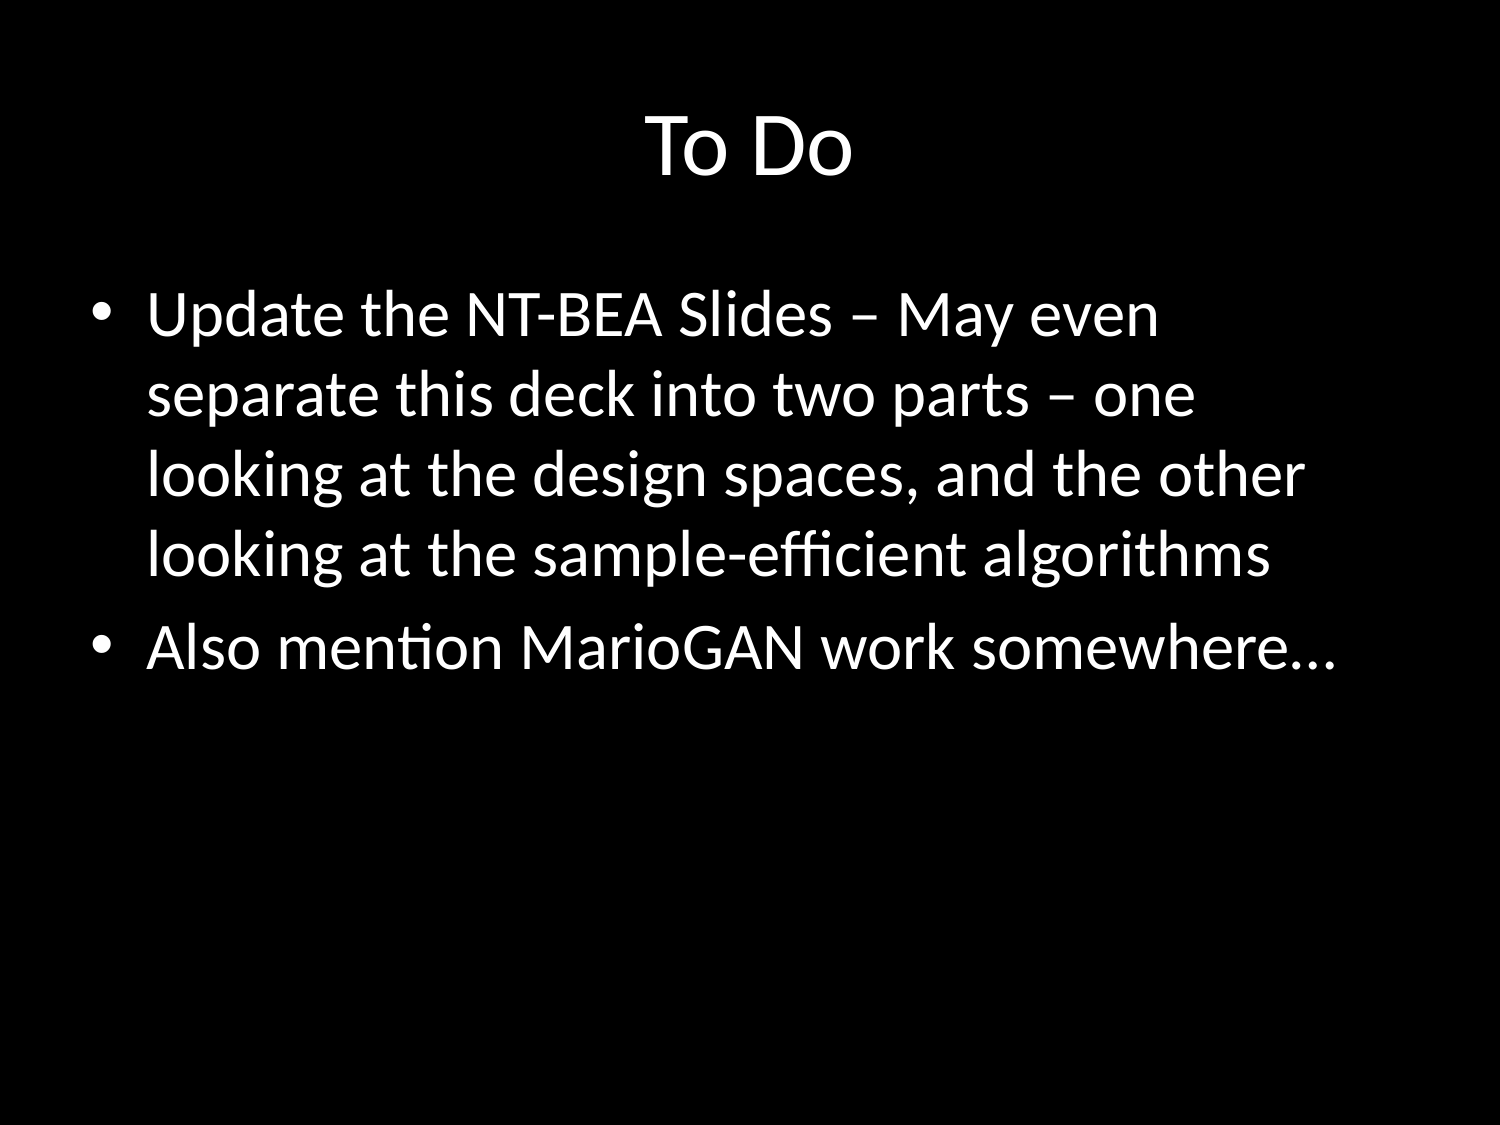

# To Do
Update the NT-BEA Slides – May even separate this deck into two parts – one looking at the design spaces, and the other looking at the sample-efficient algorithms
Also mention MarioGAN work somewhere…